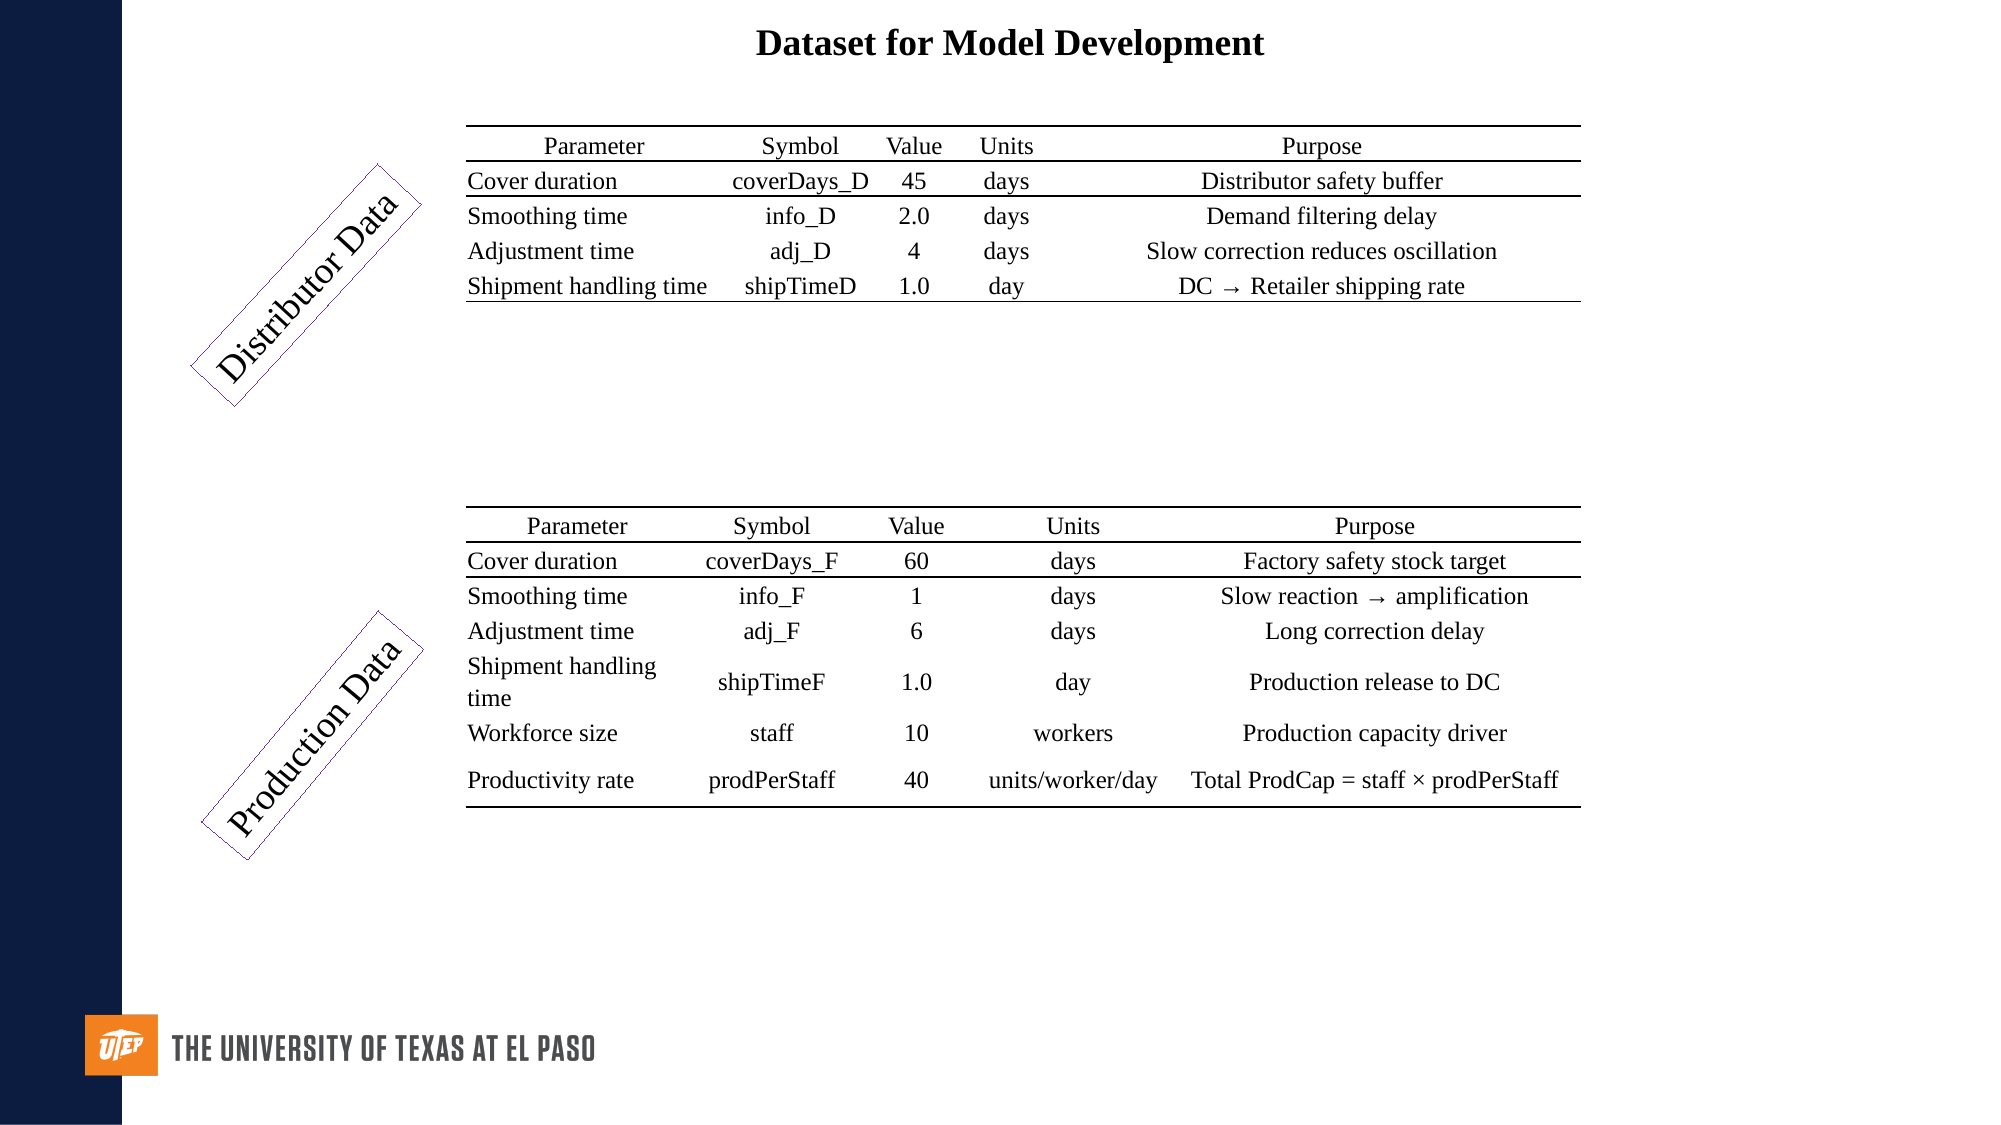

Dataset for Model Development
| Parameter | Symbol | Value | Units | Purpose |
| --- | --- | --- | --- | --- |
| Cover duration | coverDays\_D | 45 | days | Distributor safety buffer |
| Smoothing time | info\_D | 2.0 | days | Demand filtering delay |
| Adjustment time | adj\_D | 4 | days | Slow correction reduces oscillation |
| Shipment handling time | shipTimeD | 1.0 | day | DC → Retailer shipping rate |
Distributor Data
| Parameter | Symbol | Value | Units | Purpose |
| --- | --- | --- | --- | --- |
| Cover duration | coverDays\_F | 60 | days | Factory safety stock target |
| Smoothing time | info\_F | 1 | days | Slow reaction → amplification |
| Adjustment time | adj\_F | 6 | days | Long correction delay |
| Shipment handling time | shipTimeF | 1.0 | day | Production release to DC |
| Workforce size | staff | 10 | workers | Production capacity driver |
| Productivity rate | prodPerStaff | 40 | units/worker/day | Total ProdCap = staff × prodPerStaff |
Production Data